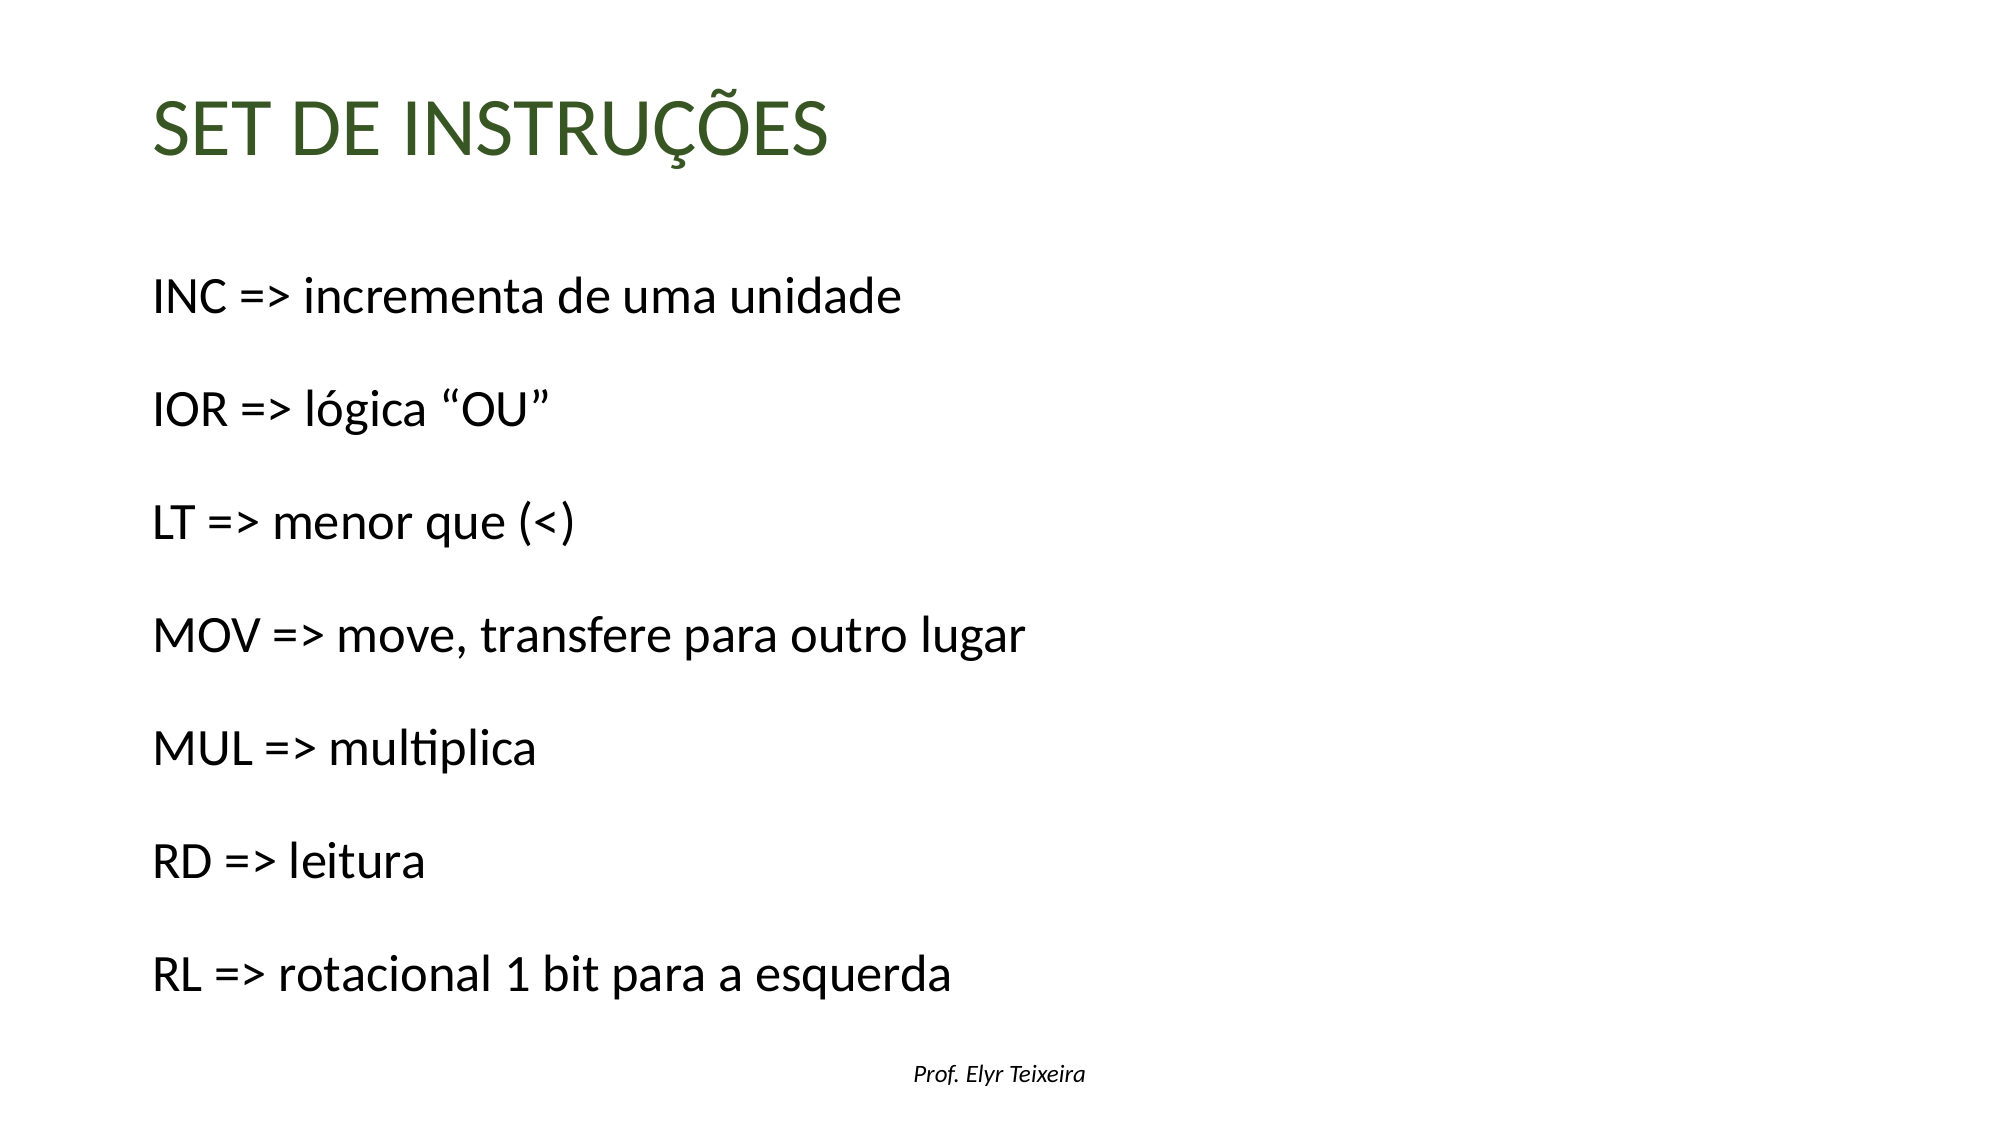

# Set de instruções
INC => incrementa de uma unidade
IOR => lógica “OU”
LT => menor que (<)
MOV => move, transfere para outro lugar
MUL => multiplica
RD => leitura
RL => rotacional 1 bit para a esquerda